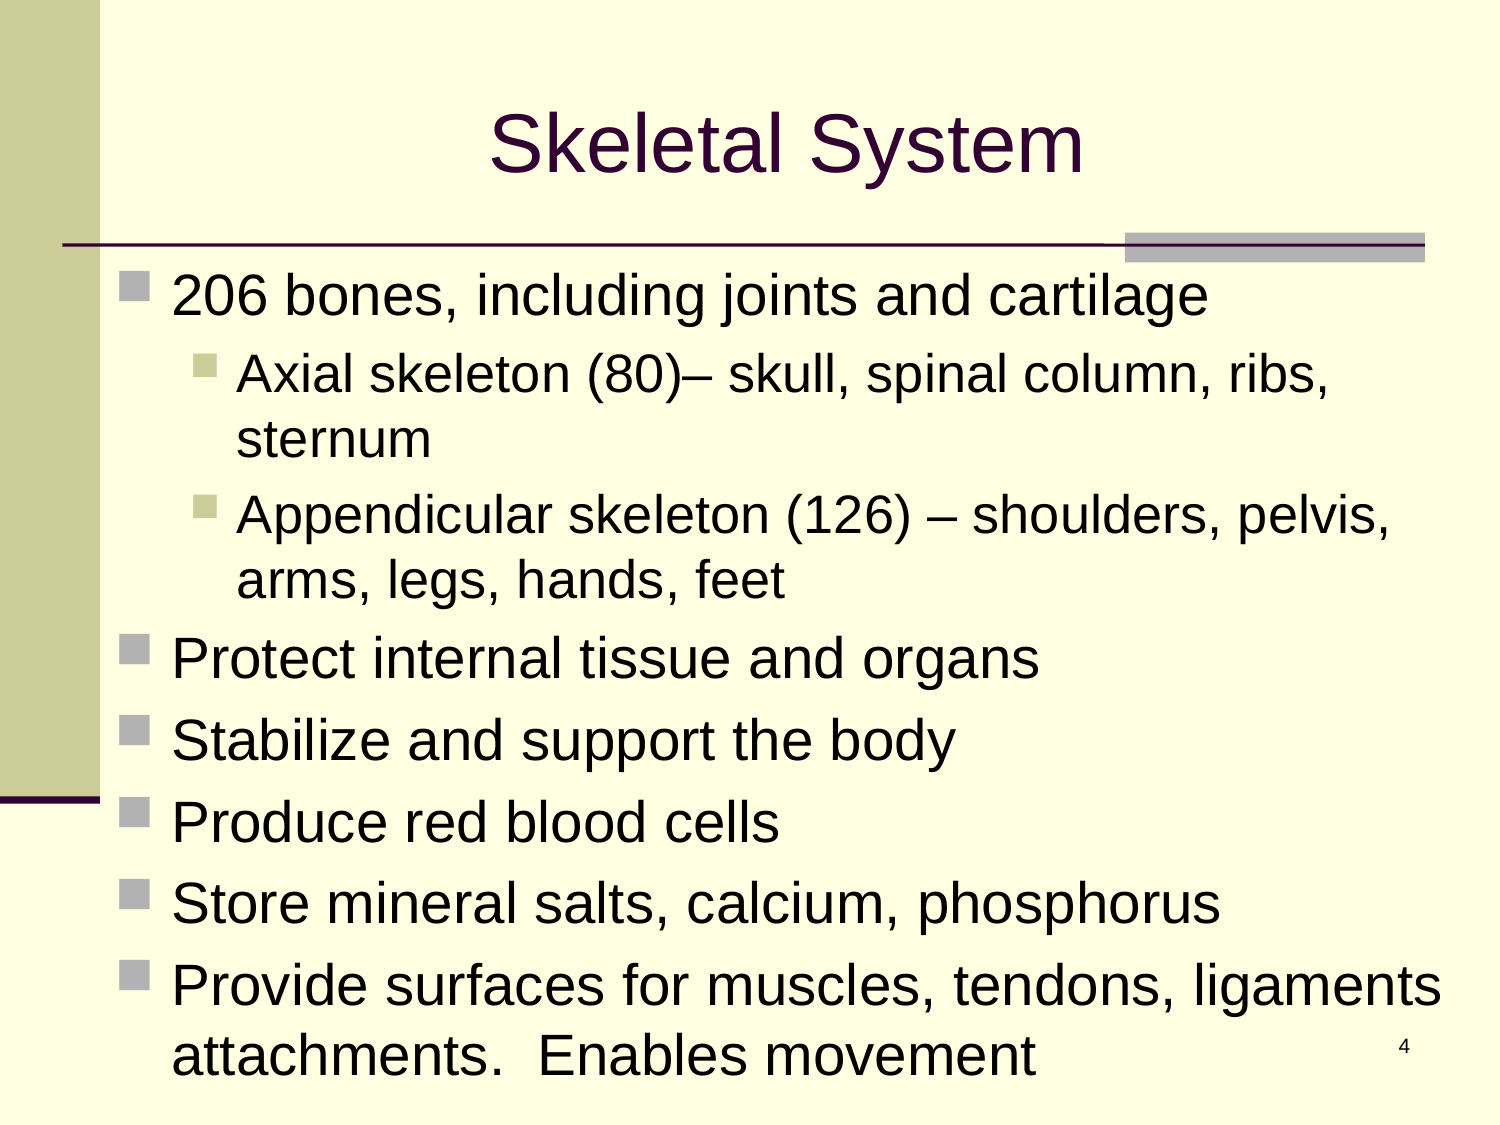

# Skeletal System
206 bones, including joints and cartilage
Axial skeleton (80)– skull, spinal column, ribs, sternum
Appendicular skeleton (126) – shoulders, pelvis, arms, legs, hands, feet
Protect internal tissue and organs
Stabilize and support the body
Produce red blood cells
Store mineral salts, calcium, phosphorus
Provide surfaces for muscles, tendons, ligaments attachments.  Enables movement

4